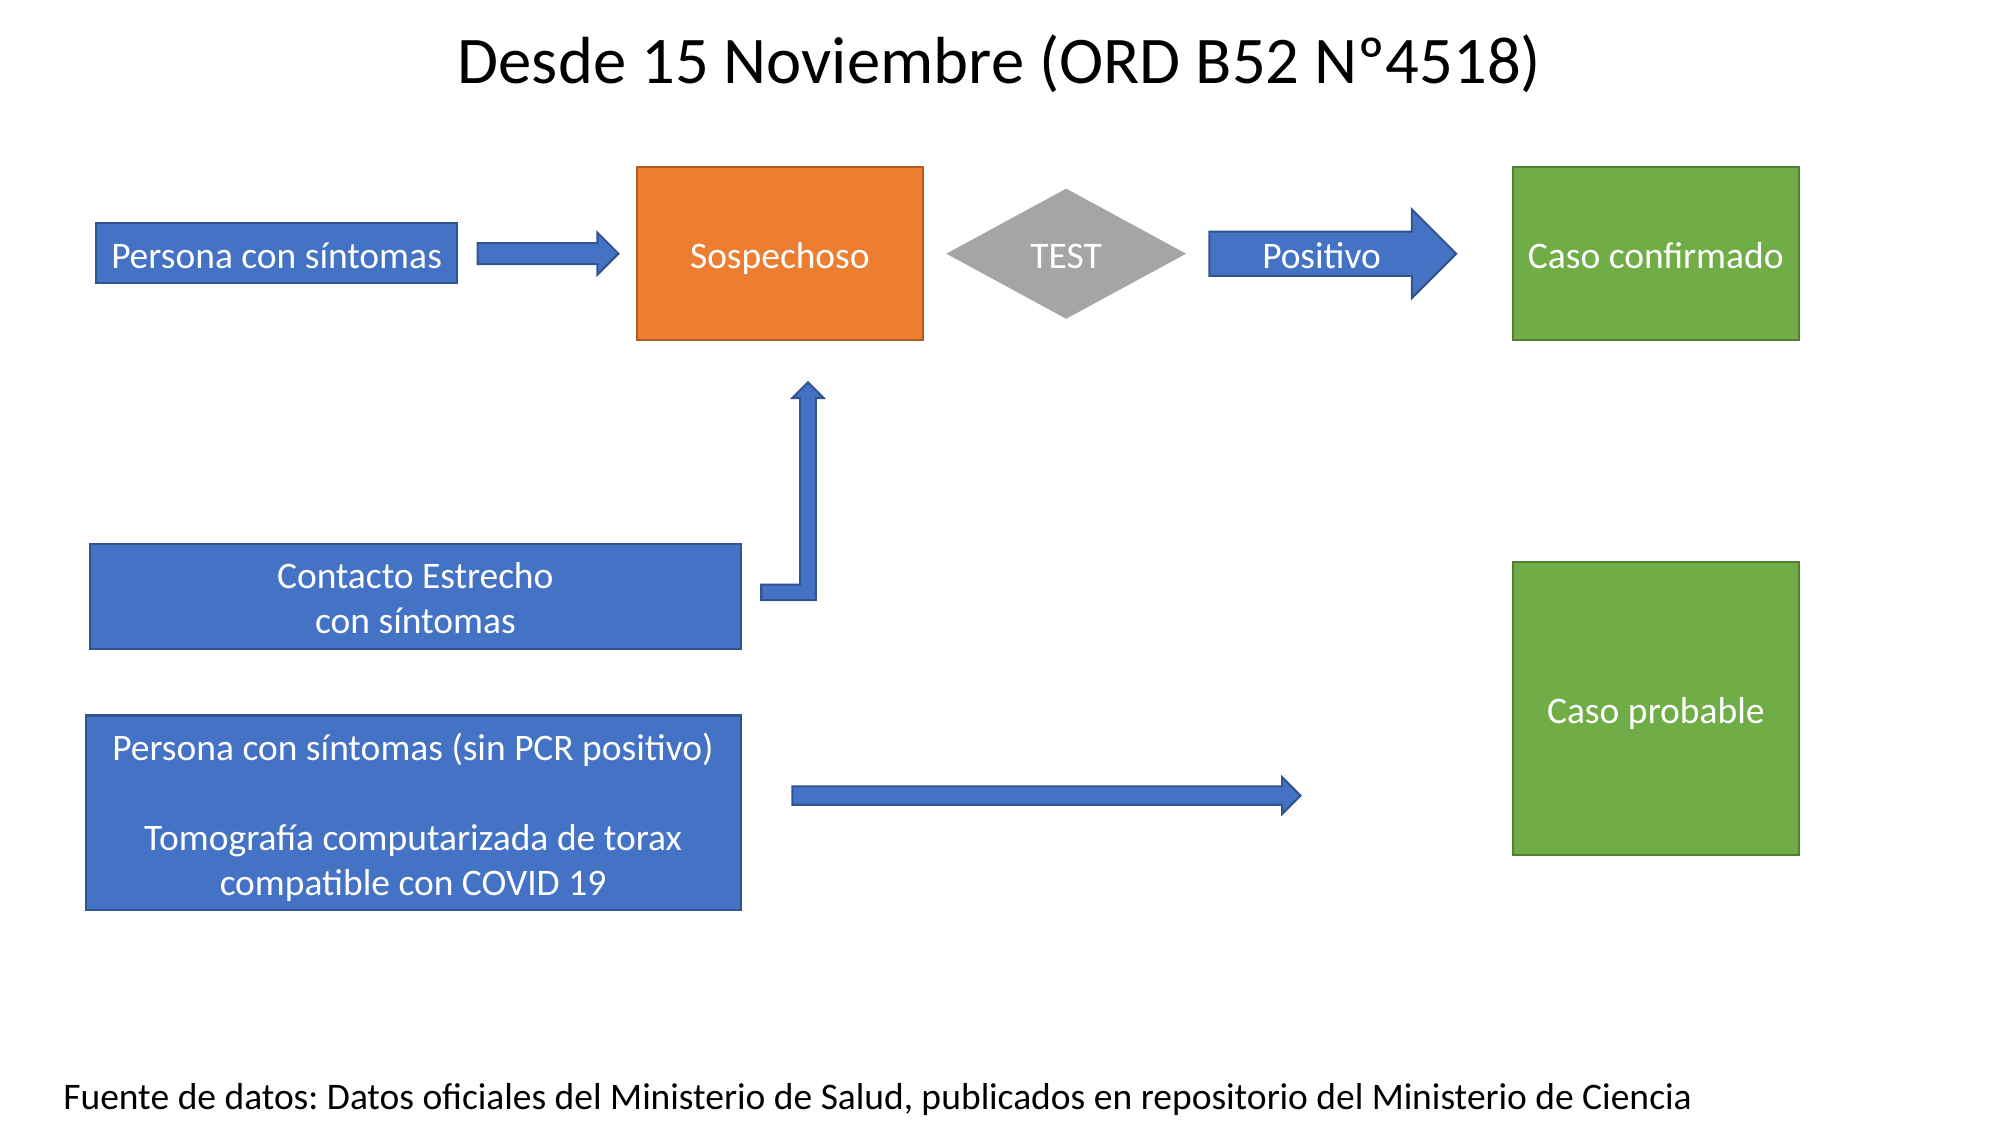

Desde 15 Noviembre (ORD B52 Nº4518)
Caso confirmado
Sospechoso
TEST
Positivo
Persona con síntomas

Contacto Estrecho
con síntomas
Caso probable
Persona con síntomas (sin PCR positivo)

Tomografía computarizada de torax compatible con COVID 19